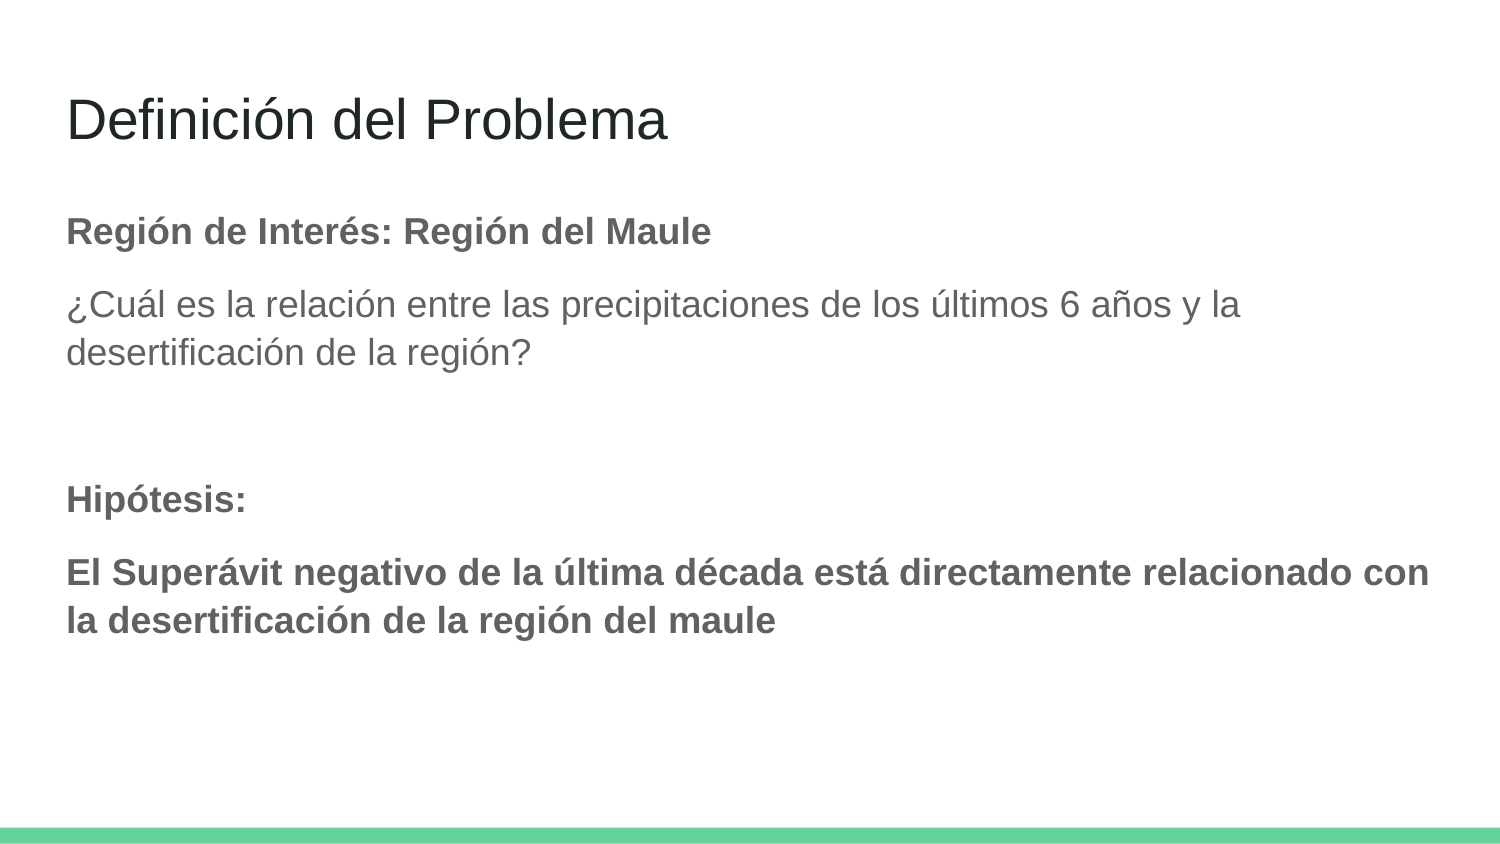

# Definición del Problema
Región de Interés: Región del Maule
¿Cuál es la relación entre las precipitaciones de los últimos 6 años y la desertificación de la región?

Hipótesis:
El Superávit negativo de la última década está directamente relacionado con la desertificación de la región del maule